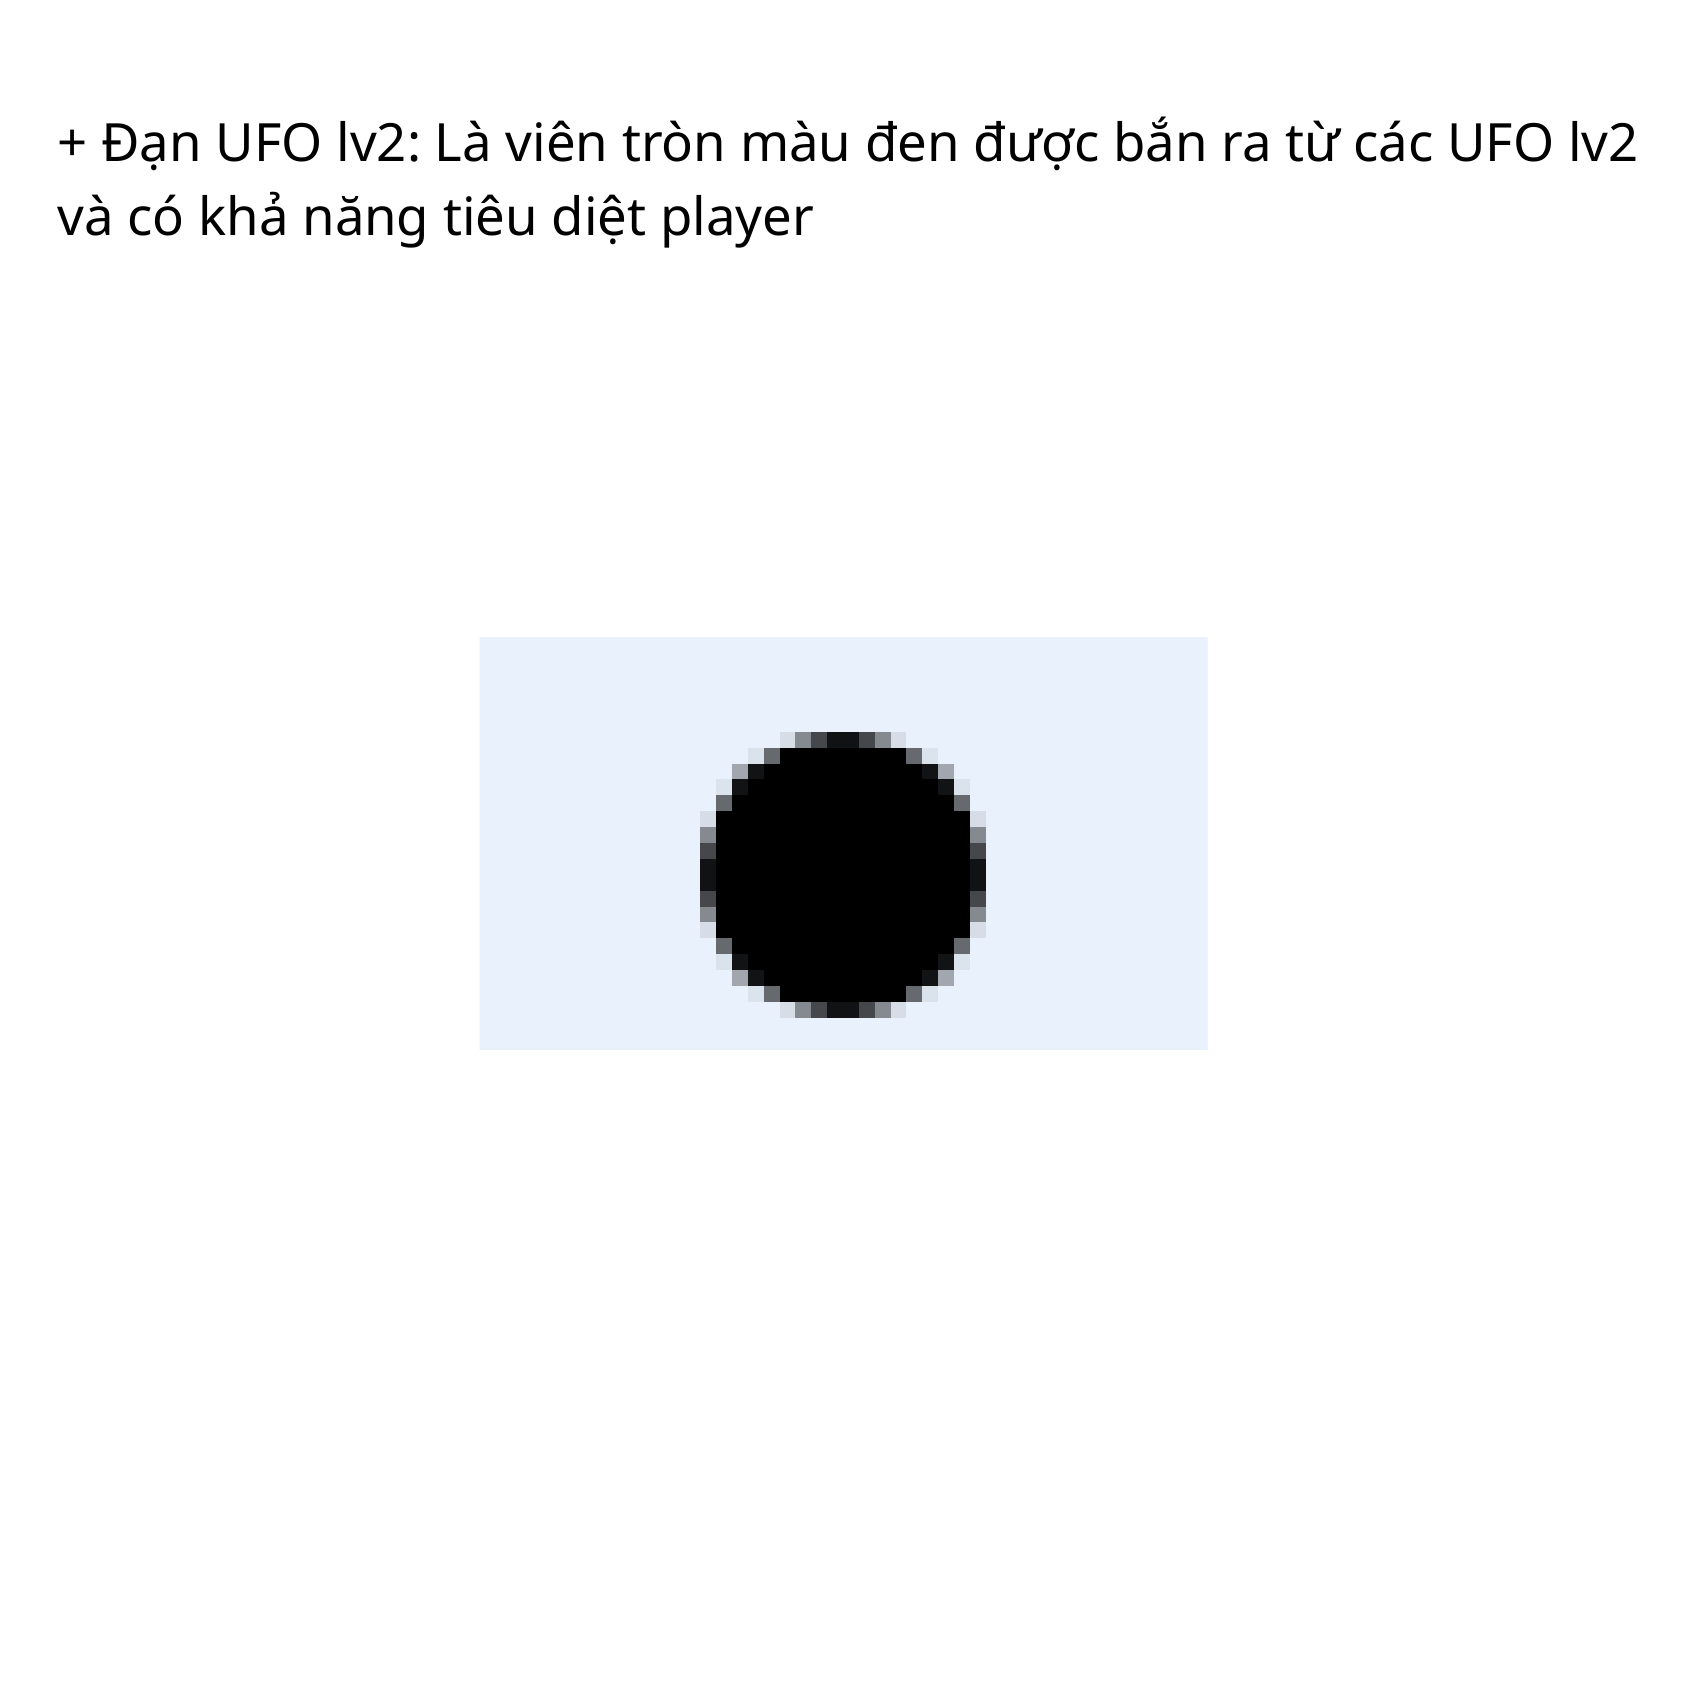

+ Đạn UFO lv2: Là viên tròn màu đen được bắn ra từ các UFO lv2 và có khả năng tiêu diệt player